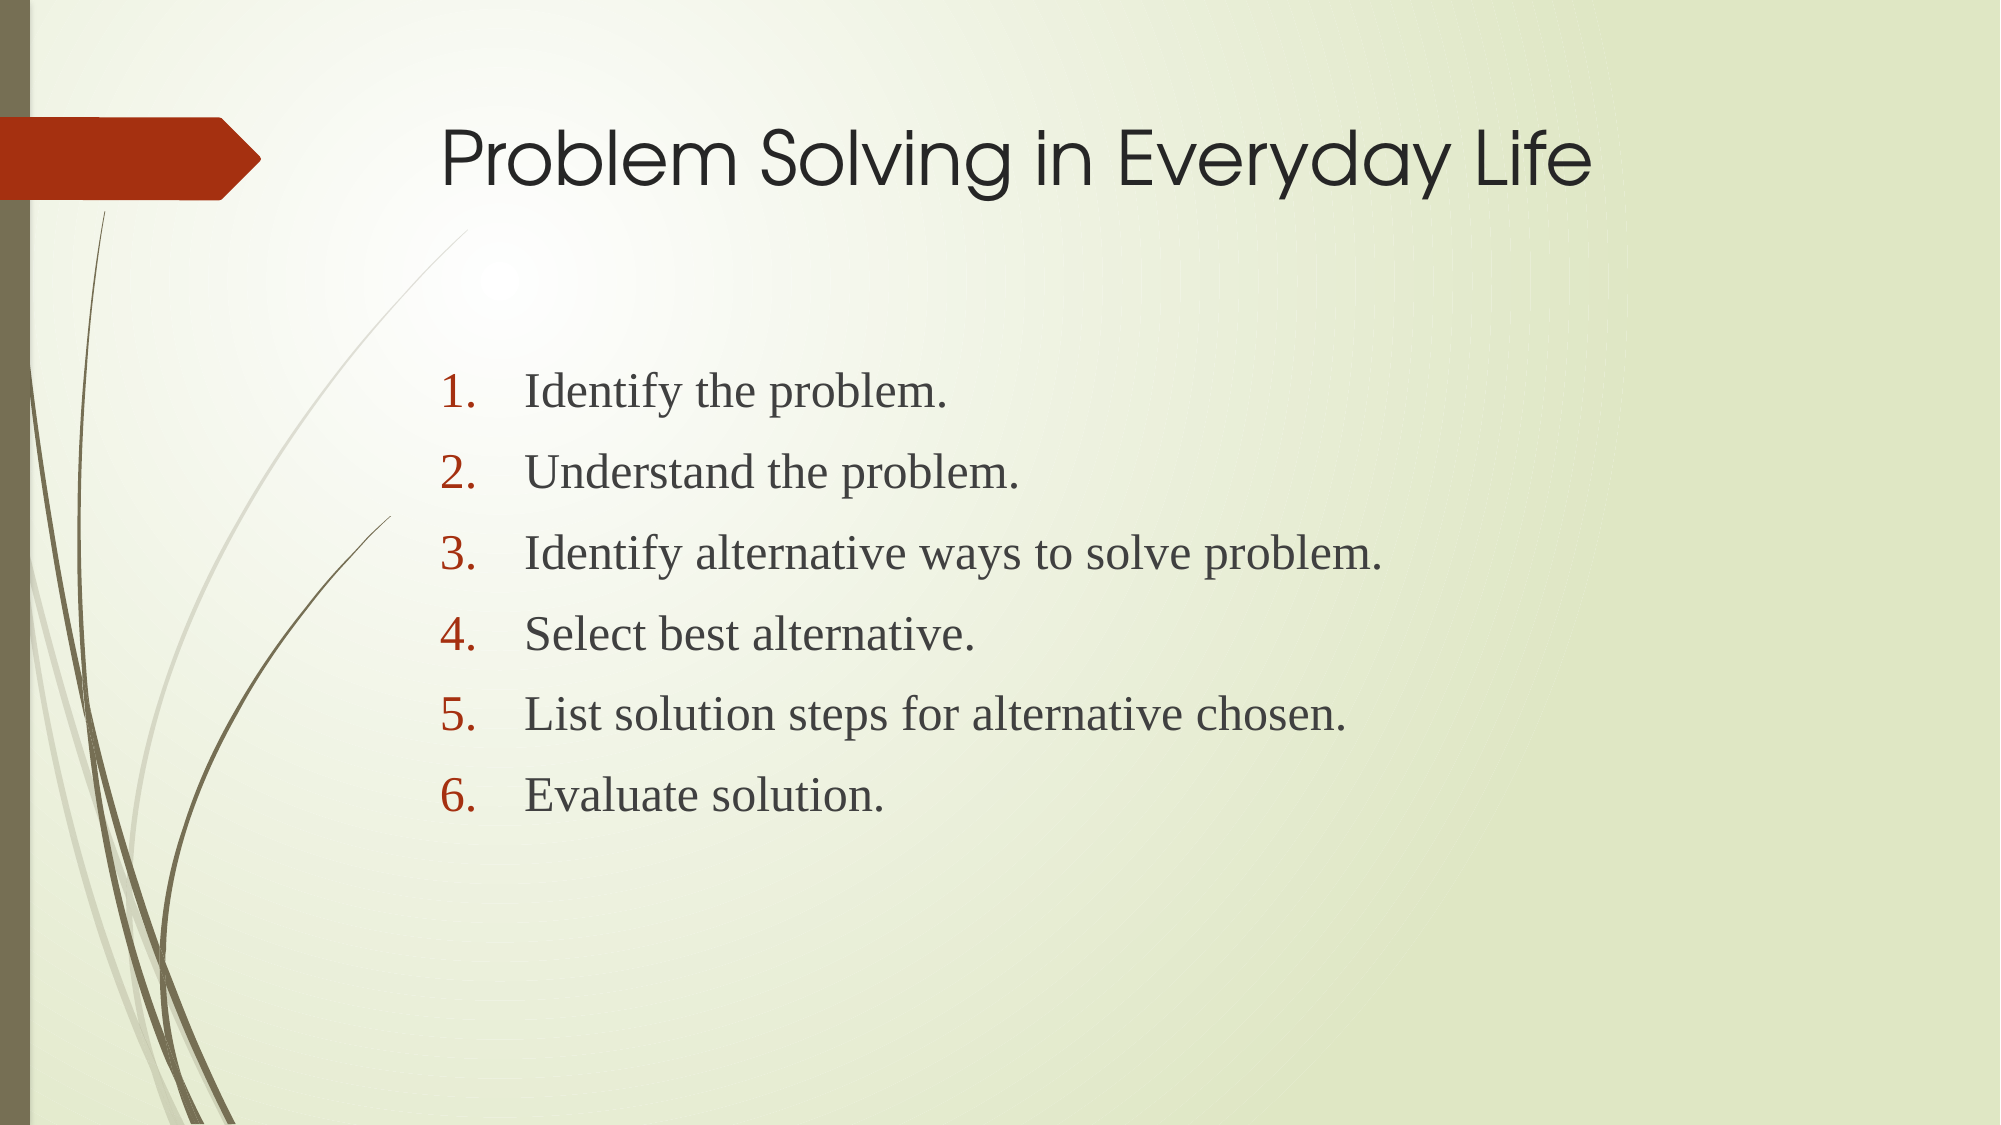

# Problem Solving in Everyday Life
Identify the problem.
Understand the problem.
Identify alternative ways to solve problem.
Select best alternative.
List solution steps for alternative chosen.
Evaluate solution.